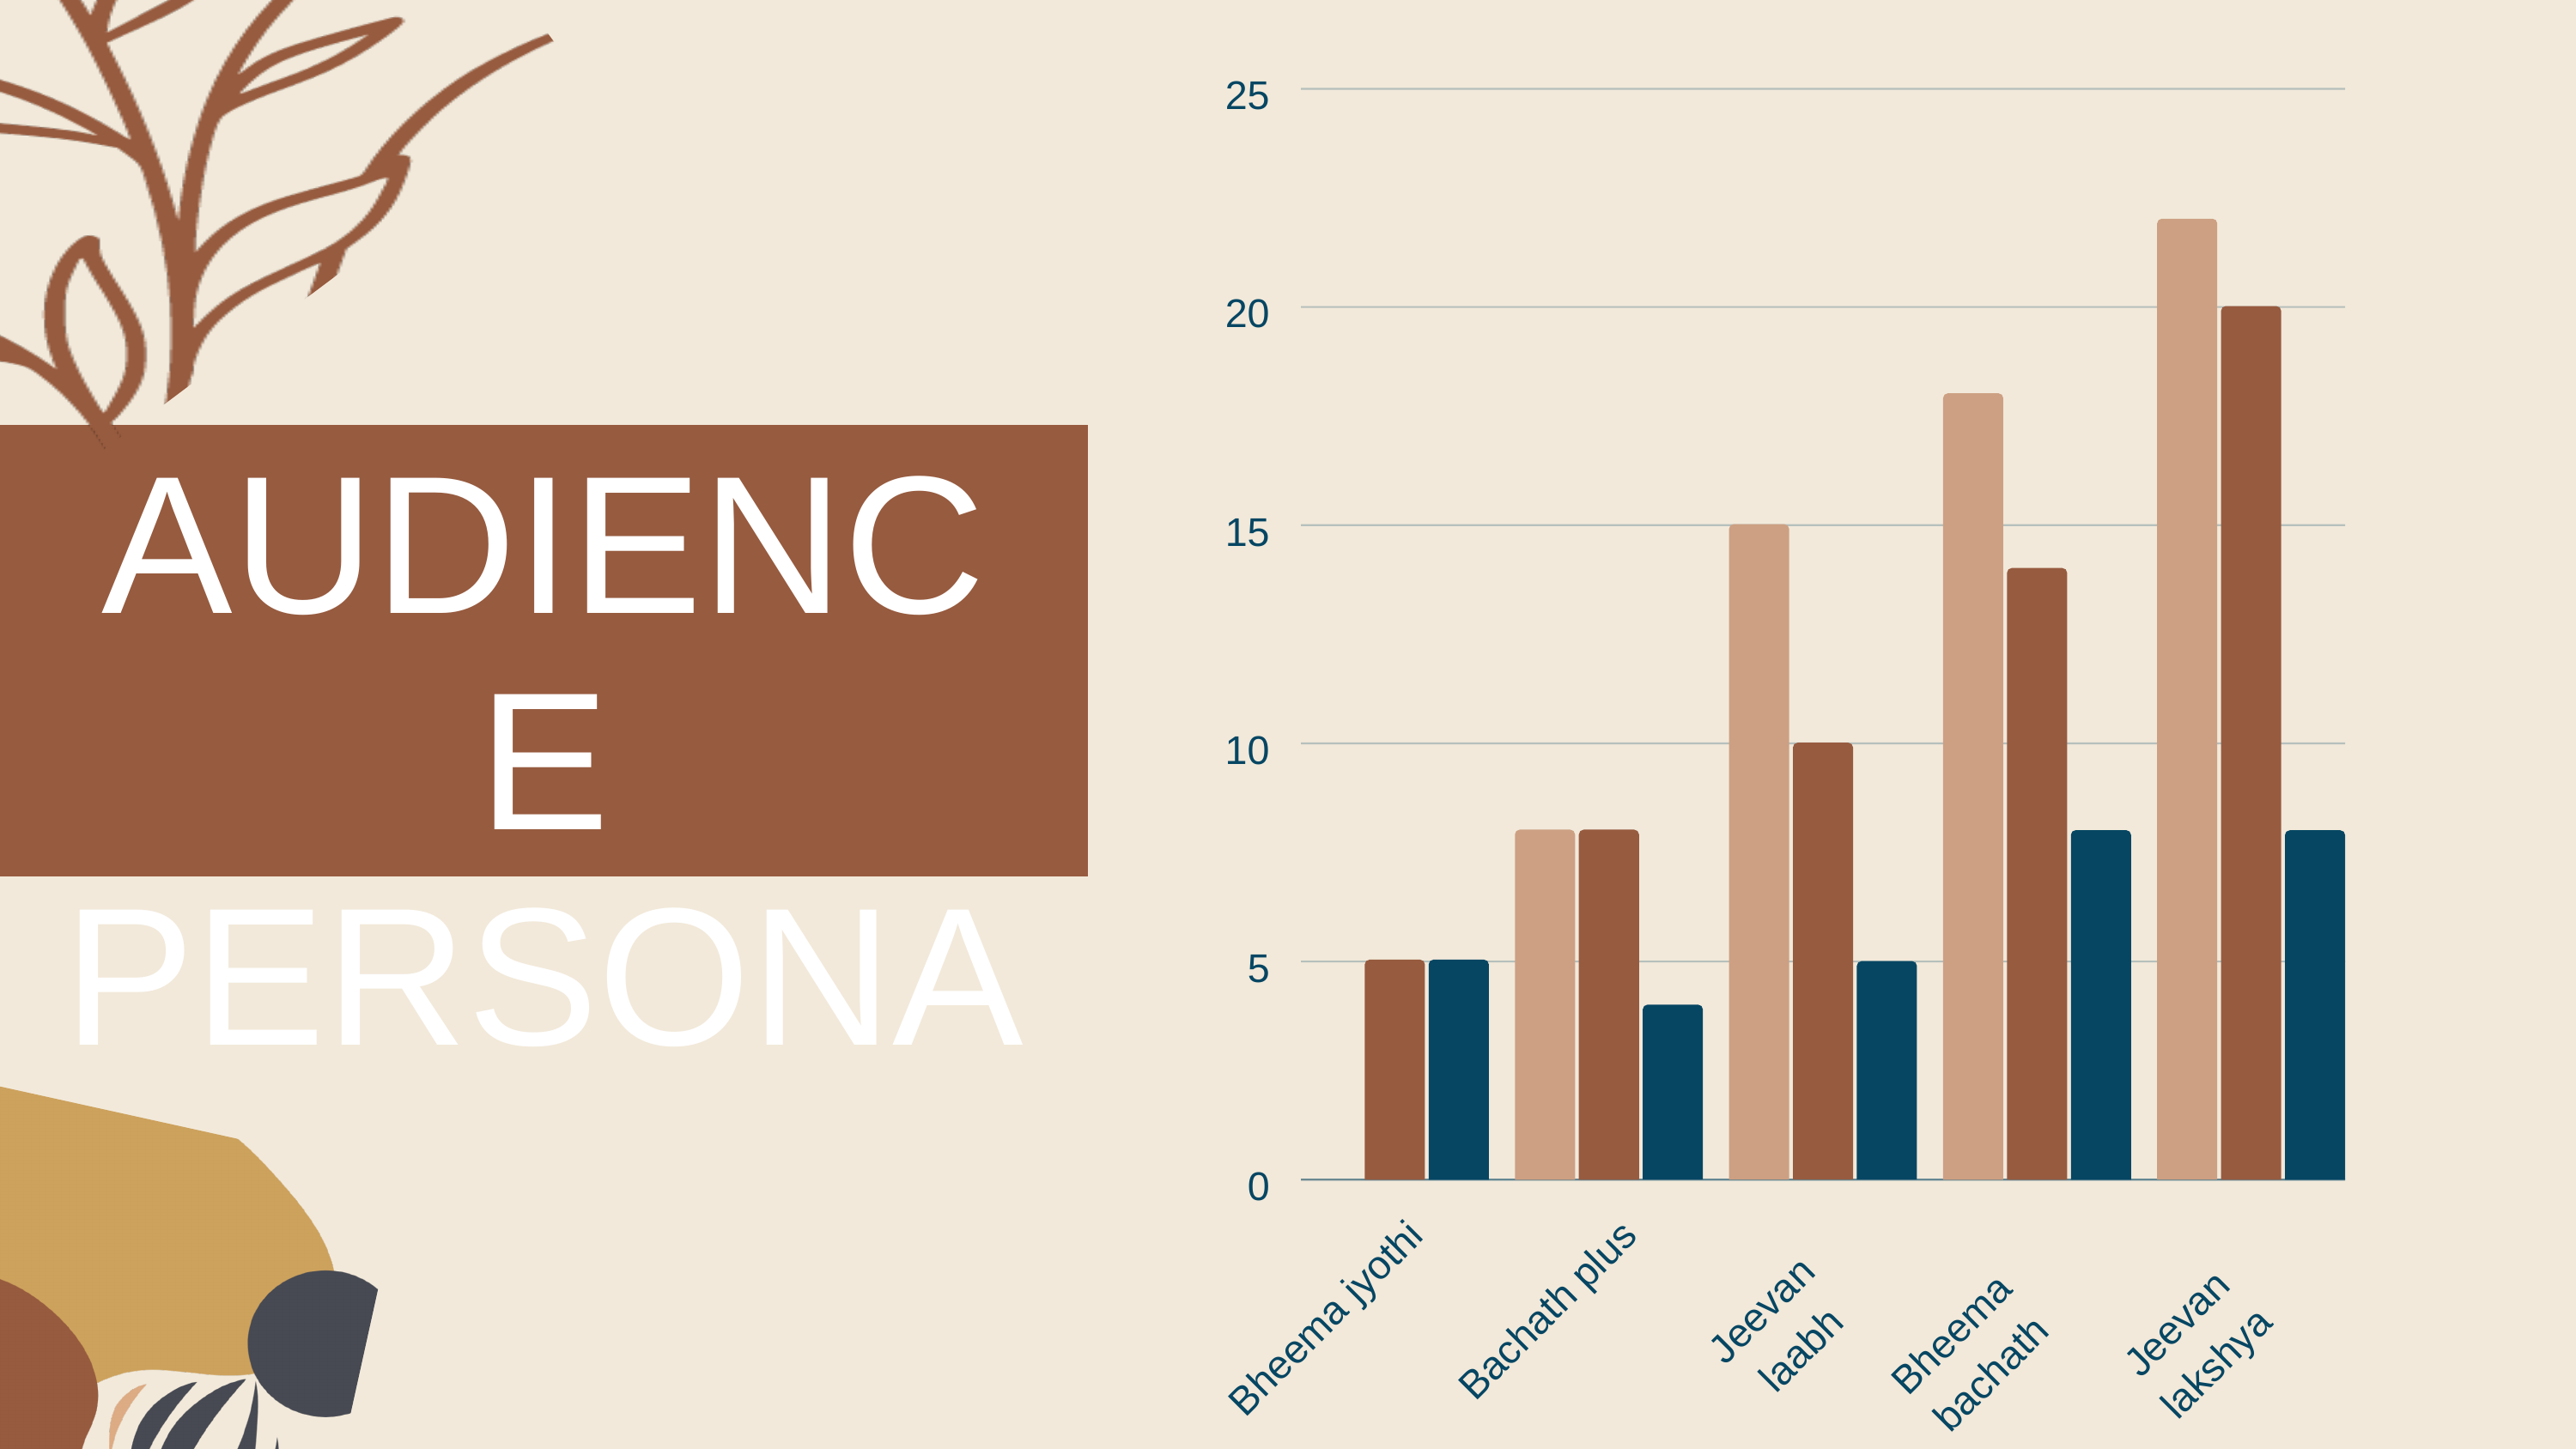

25

20
15
10
5
0
Jeevan laabh
Bachath plus
Bheema jyothi
Jeevan lakshya
Bheema bachath

AUDIENCE PERSONA